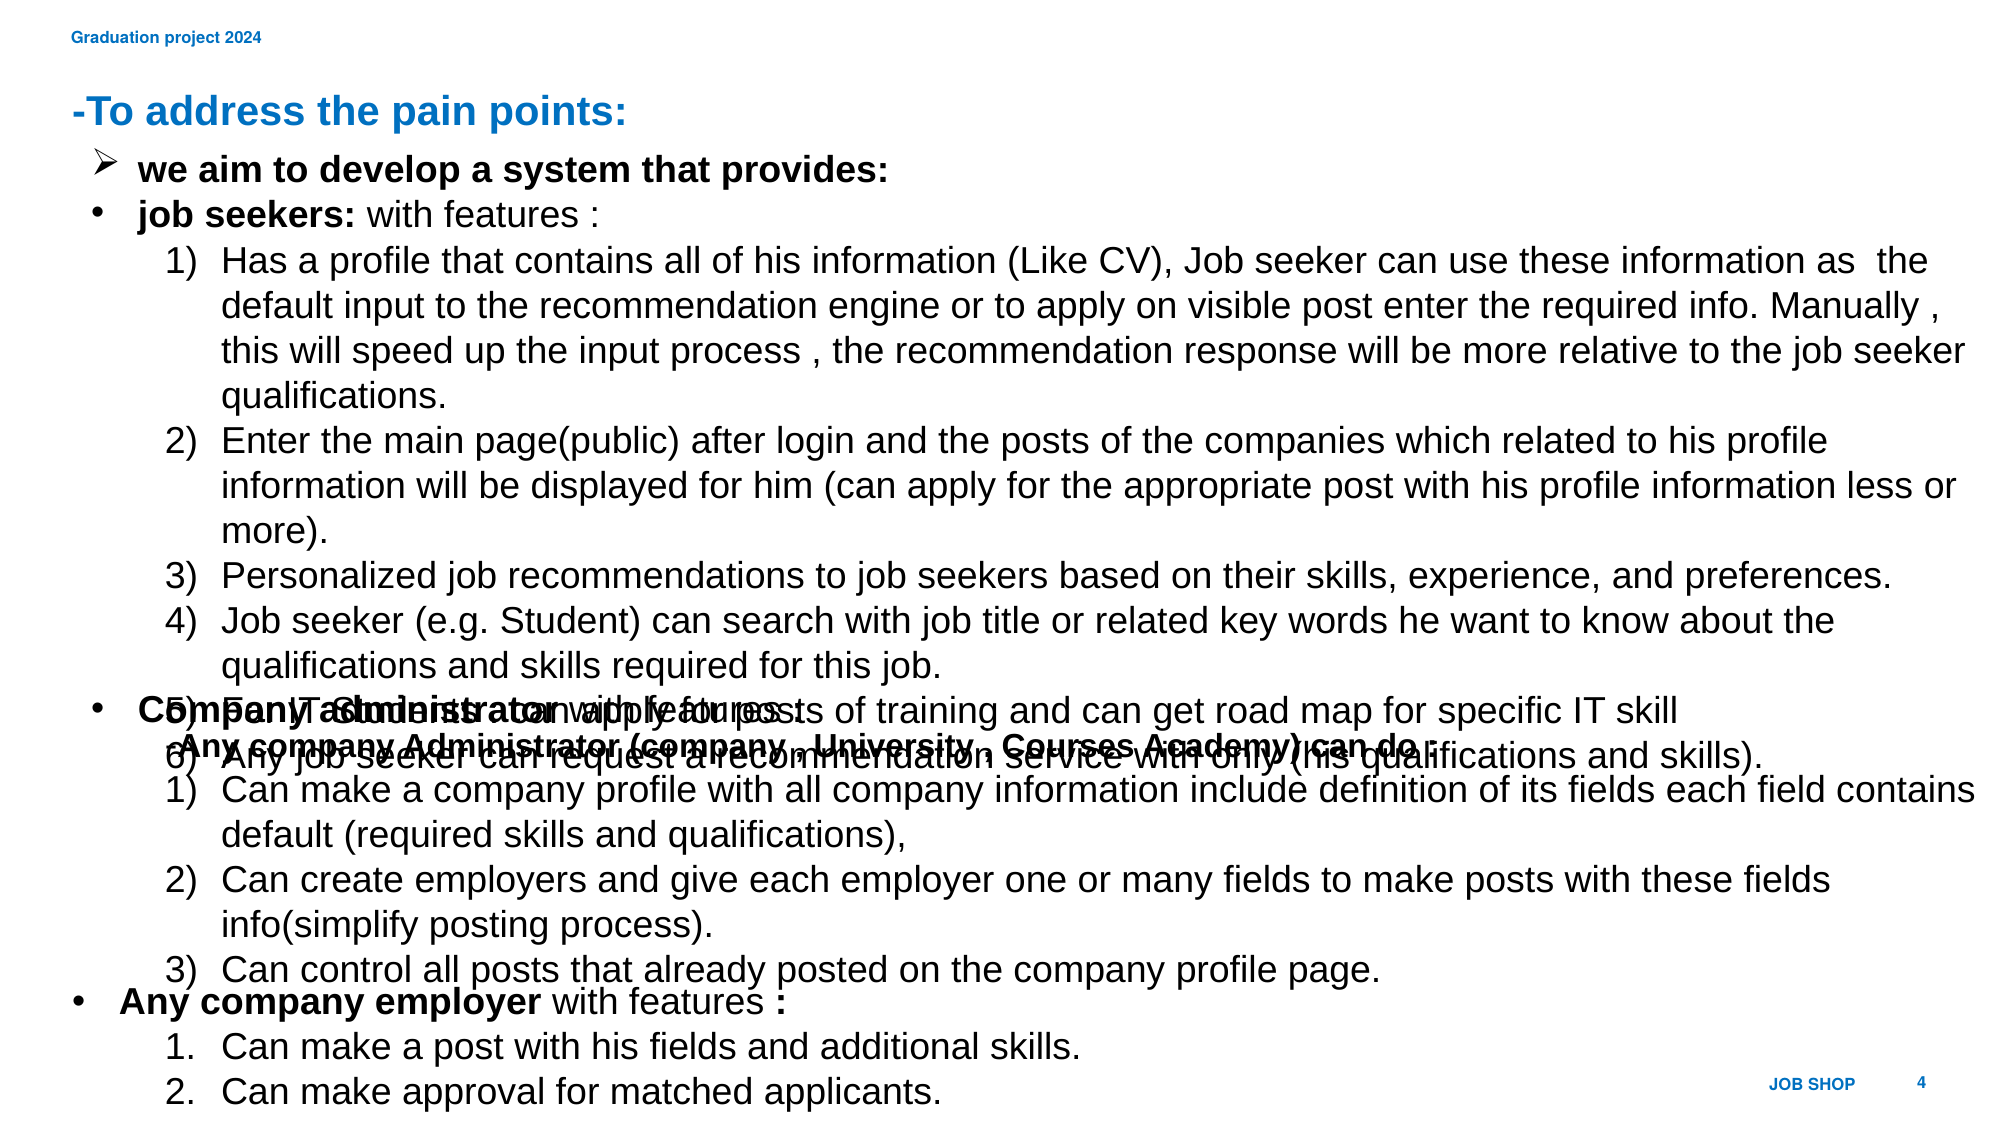

Graduation project 2024
-To address the pain points:
we aim to develop a system that provides:
job seekers: with features :

Company administrator with features :

Has a profile that contains all of his information (Like CV), Job seeker can use these information as  the default input to the recommendation engine or to apply on visible post enter the required info. Manually , this will speed up the input process , the recommendation response will be more relative to the job seeker qualifications.
Enter the main page(public) after login and the posts of the companies which related to his profile information will be displayed for him (can apply for the appropriate post with his profile information less or more).
Personalized job recommendations to job seekers based on their skills, experience, and preferences.
Job seeker (e.g. Student) can search with job title or related key words he want to know about the qualifications and skills required for this job.
For IT Students : can apply for posts of training and can get road map for specific IT skill
Any job seeker can request a recommendation service with only (his qualifications and skills).

-Any company Administrator (company , University , Courses Academy) can do :
Can make a company profile with all company information include definition of its fields each field contains default (required skills and qualifications),
Can create employers and give each employer one or many fields to make posts with these fields info(simplify posting process).
Can control all posts that already posted on the company profile page.
Any company employer with features :
Can make a post with his fields and additional skills.
Can make approval for matched applicants.
Job shop
4